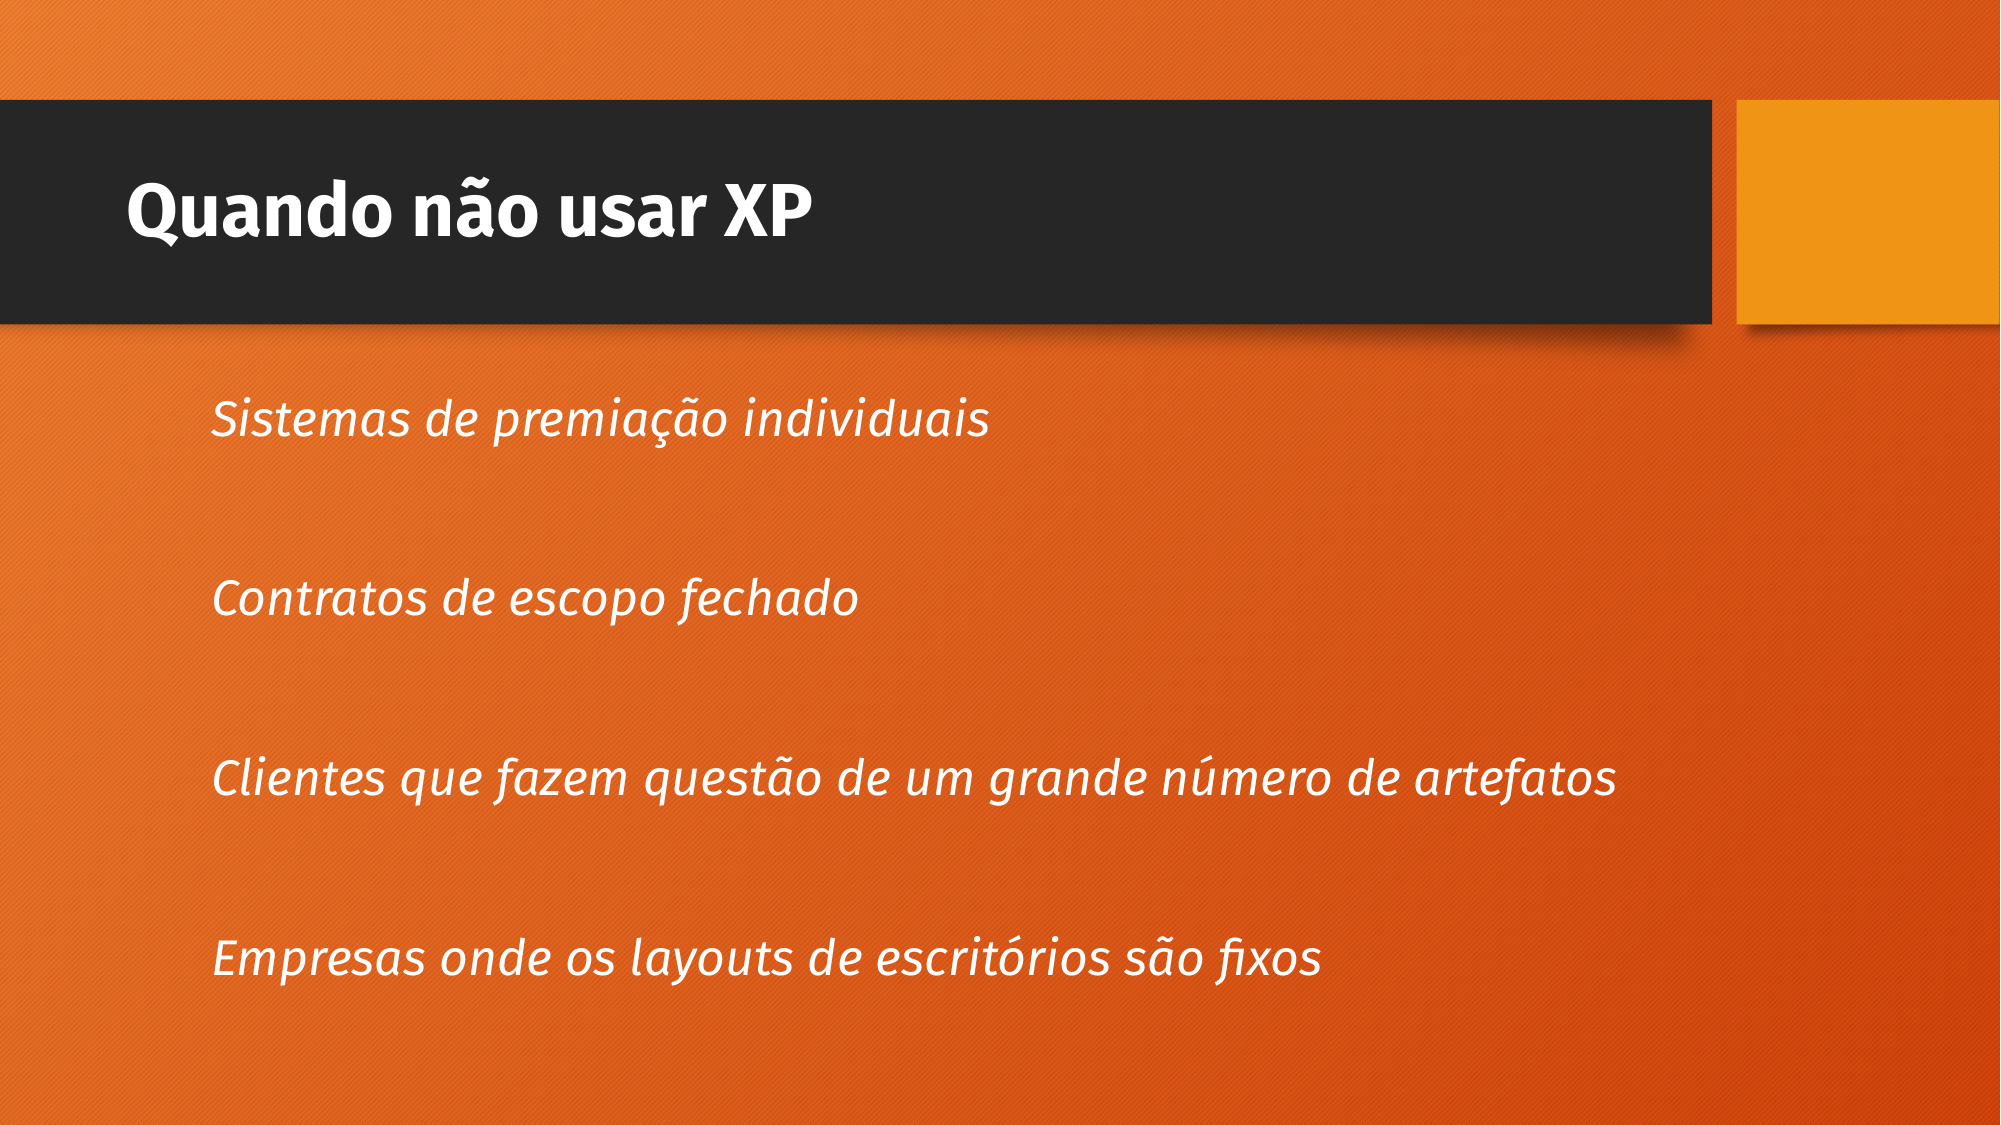

# Quando não usar XP
Sistemas de premiação individuais

Contratos de escopo fechado

Clientes que fazem questão de um grande número de artefatos

Empresas onde os layouts de escritórios são fixos